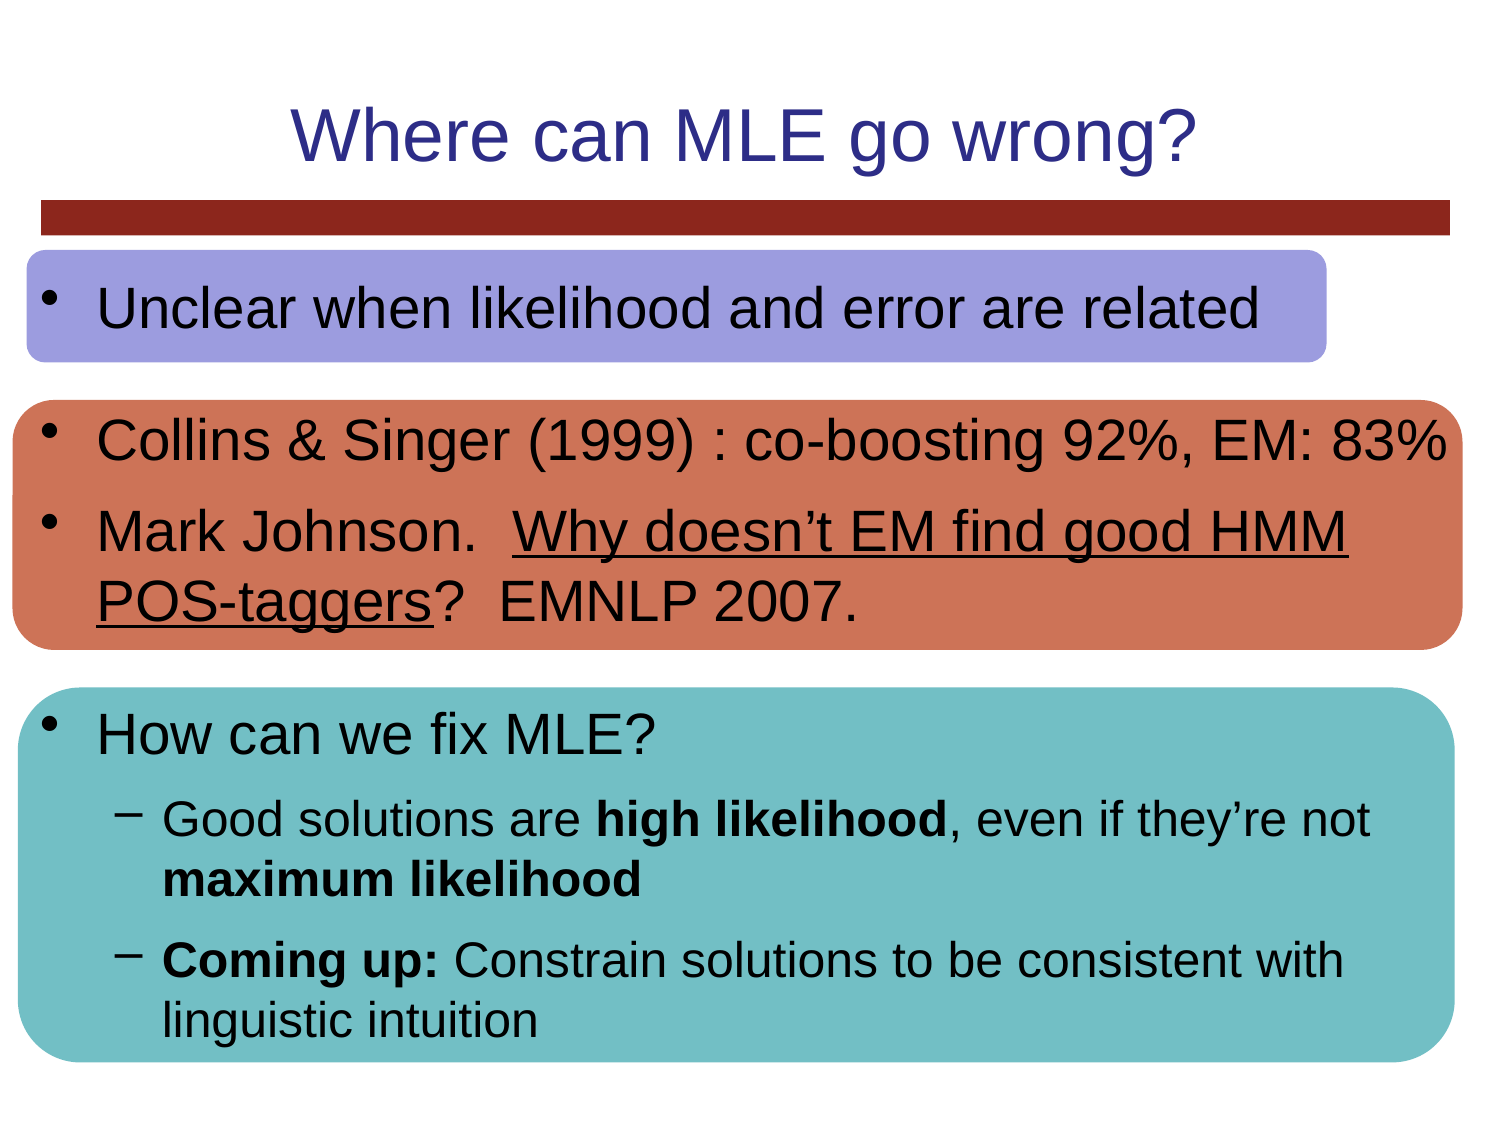

# Where can MLE go wrong?

Unclear when likelihood and error are related
Collins & Singer (1999) : co-boosting 92%, EM: 83%
Mark Johnson.  Why doesn’t EM find good HMM POS-taggers?  EMNLP 2007.
How can we fix MLE?
Good solutions are high likelihood, even if they’re not maximum likelihood
Coming up: Constrain solutions to be consistent with linguistic intuition